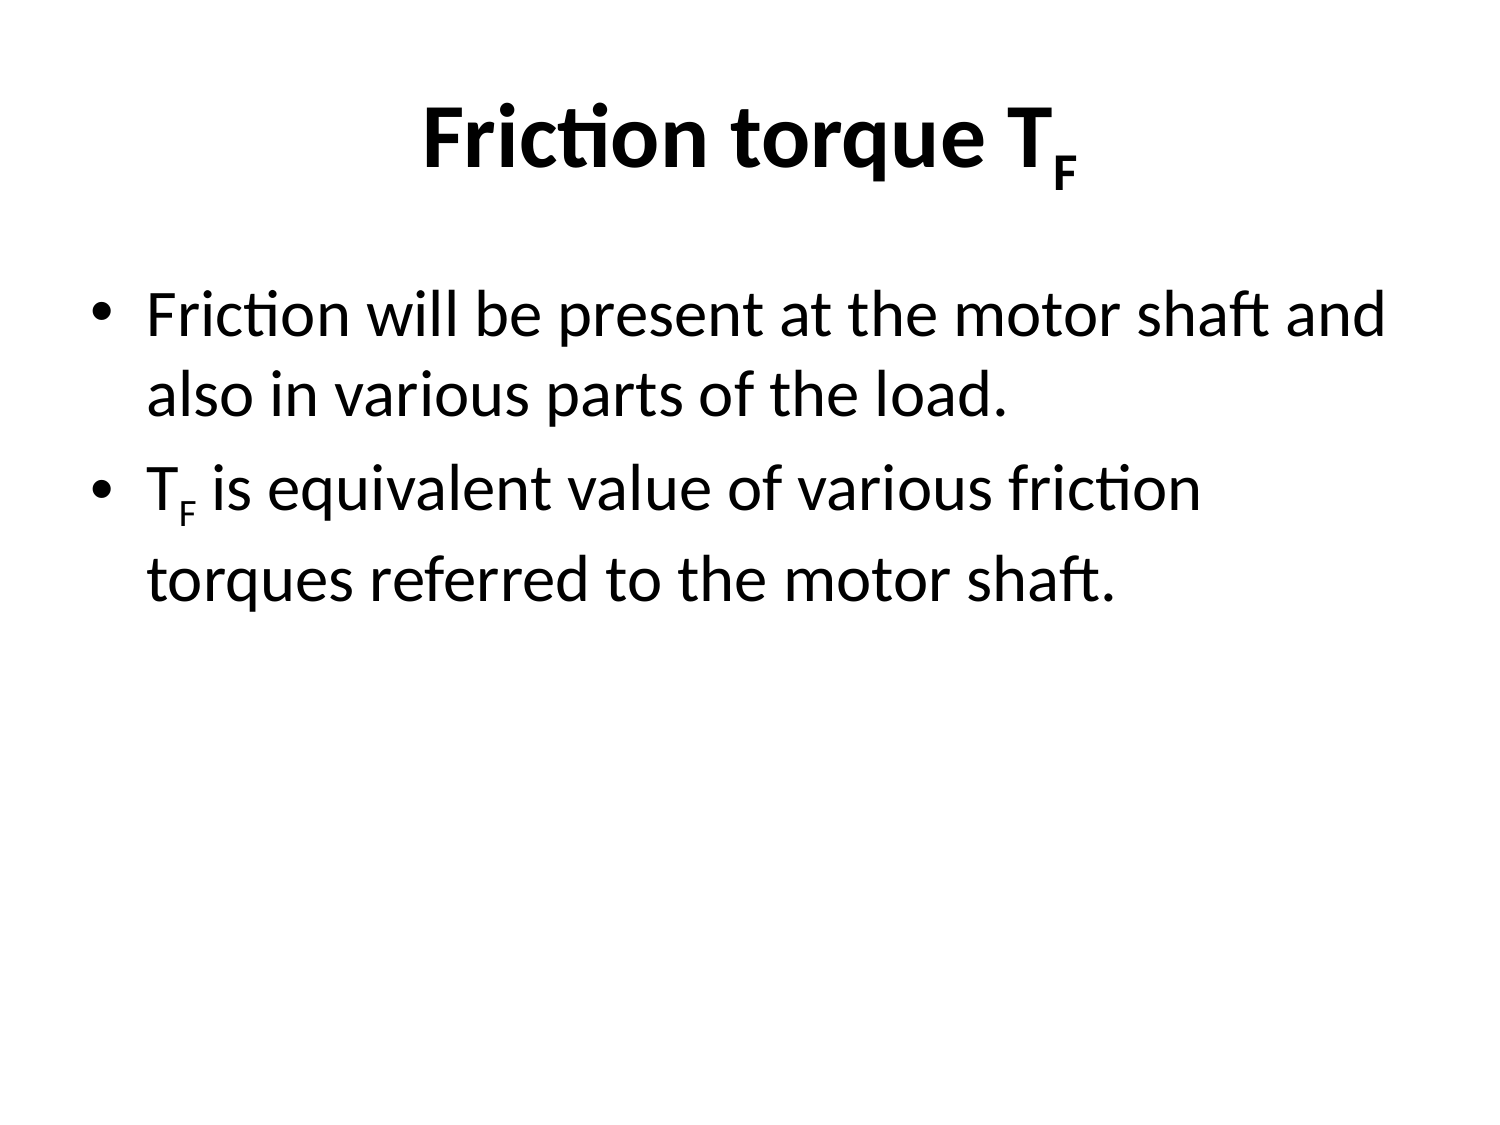

# Friction torque TF
Friction will be present at the motor shaft and also in various parts of the load.
TF is equivalent value of various friction torques referred to the motor shaft.